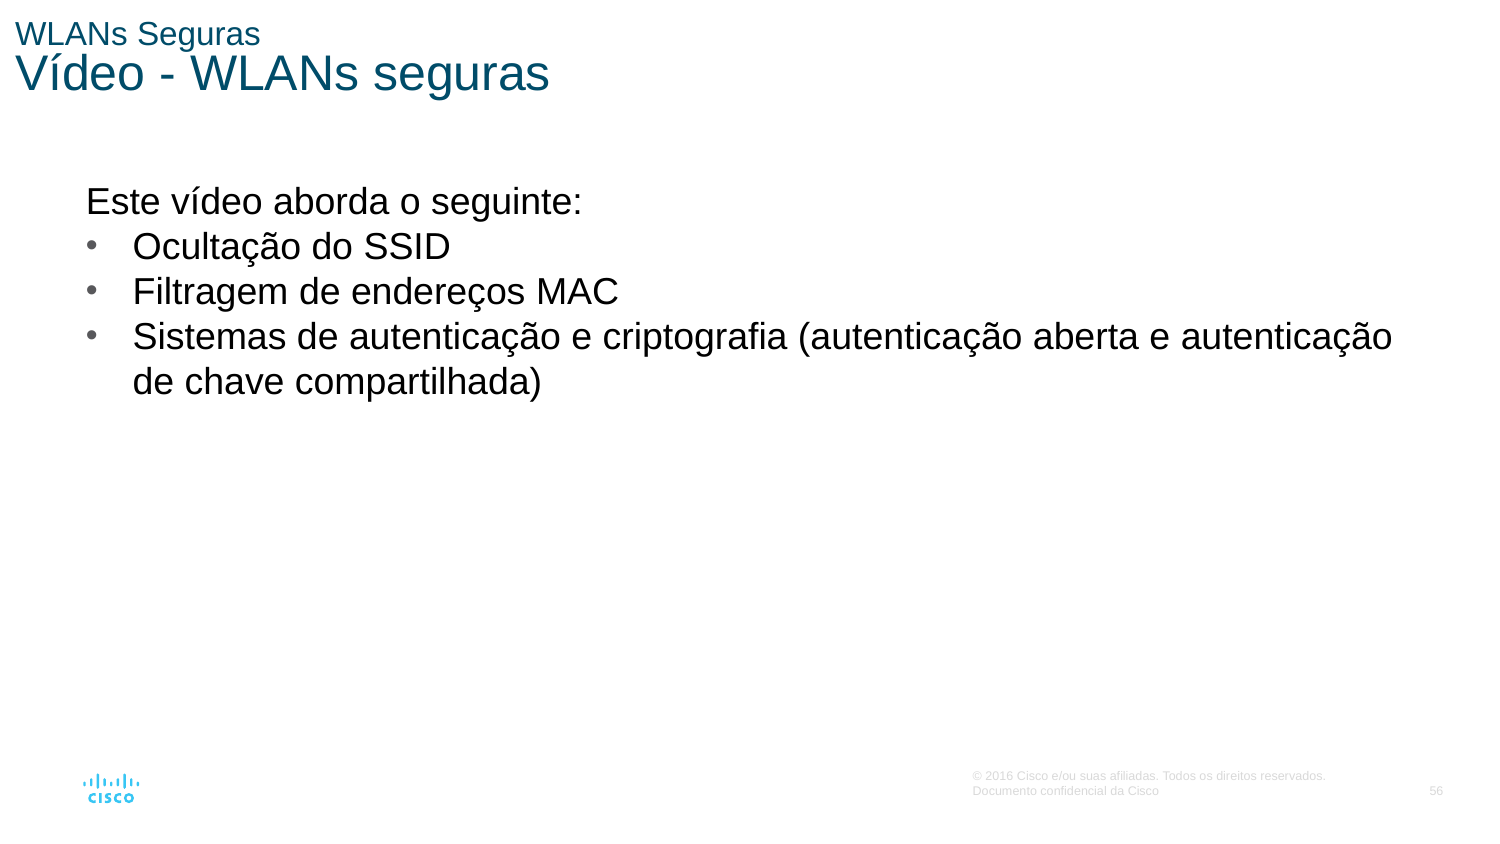

# WLANs Seguras Vídeo - WLANs seguras
Este vídeo aborda o seguinte:
Ocultação do SSID
Filtragem de endereços MAC
Sistemas de autenticação e criptografia (autenticação aberta e autenticação de chave compartilhada)